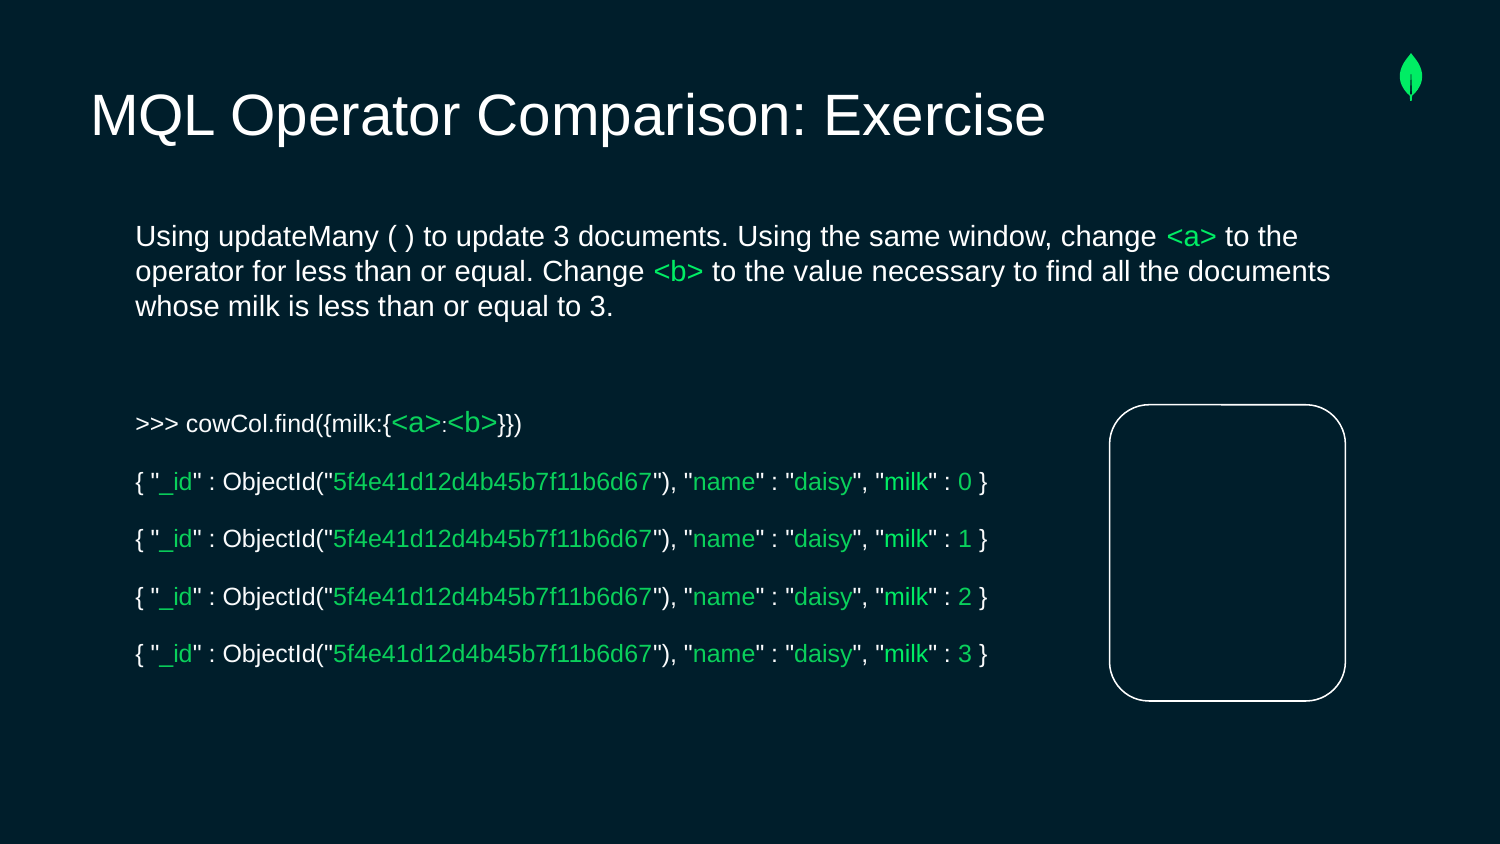

MQL Operator Comparison: Exercise
Using updateMany ( ) to update 3 documents. Using the same window, change <a> to the operator for less than or equal. Change <b> to the value necessary to find all the documents whose milk is less than or equal to 3.
>>> cowCol.find({milk:{<a>:<b>}})
{ "_id" : ObjectId("5f4e41d12d4b45b7f11b6d67"), "name" : "daisy", "milk" : 0 }
{ "_id" : ObjectId("5f4e41d12d4b45b7f11b6d67"), "name" : "daisy", "milk" : 1 }
{ "_id" : ObjectId("5f4e41d12d4b45b7f11b6d67"), "name" : "daisy", "milk" : 2 }
{ "_id" : ObjectId("5f4e41d12d4b45b7f11b6d67"), "name" : "daisy", "milk" : 3 }